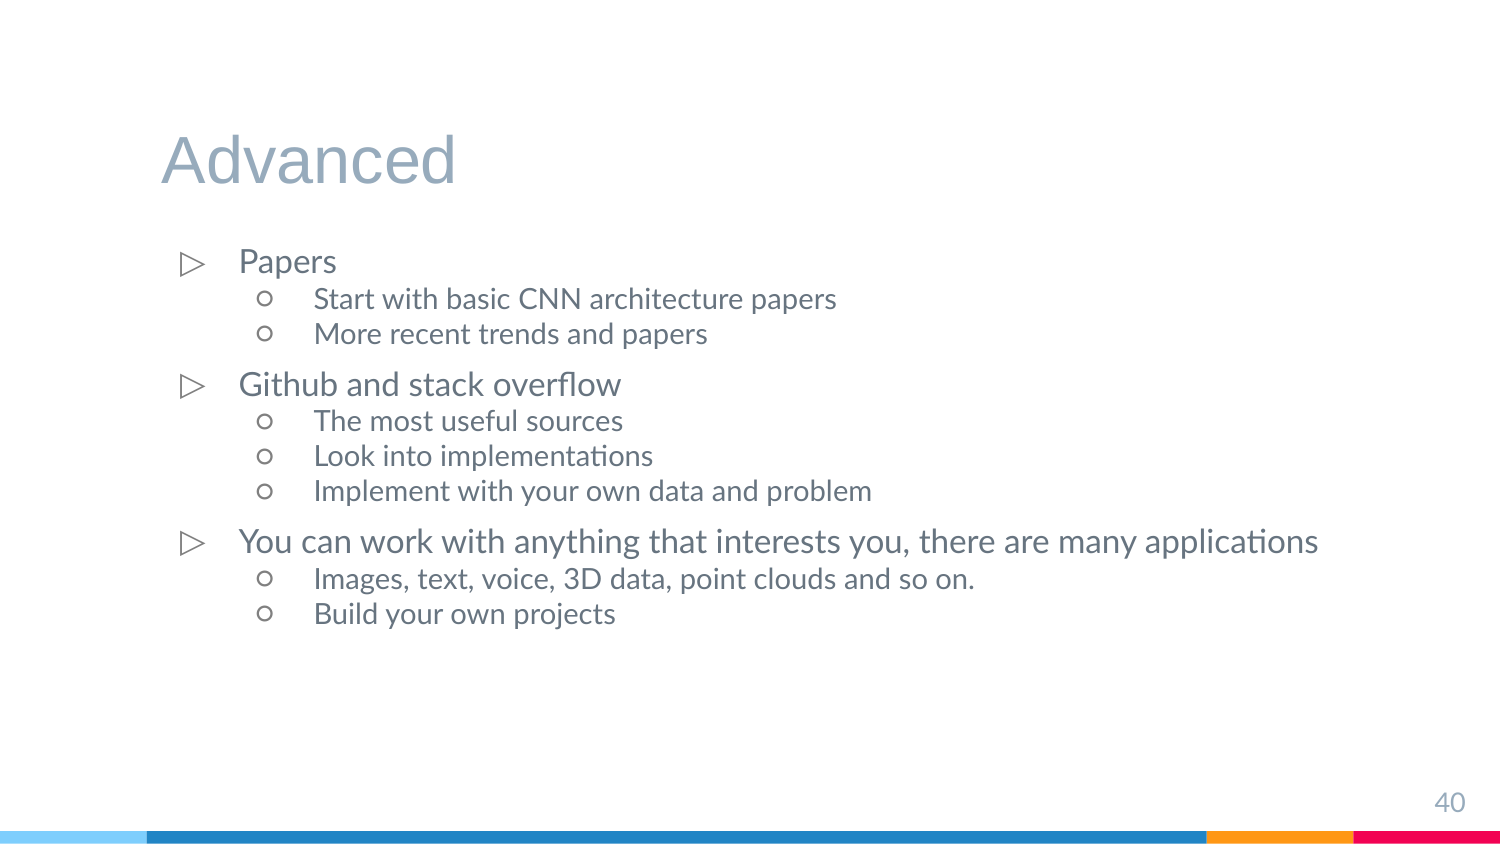

# Advanced
Papers
Start with basic CNN architecture papers
More recent trends and papers
Github and stack overflow
The most useful sources
Look into implementations
Implement with your own data and problem
You can work with anything that interests you, there are many applications
Images, text, voice, 3D data, point clouds and so on.
Build your own projects
40